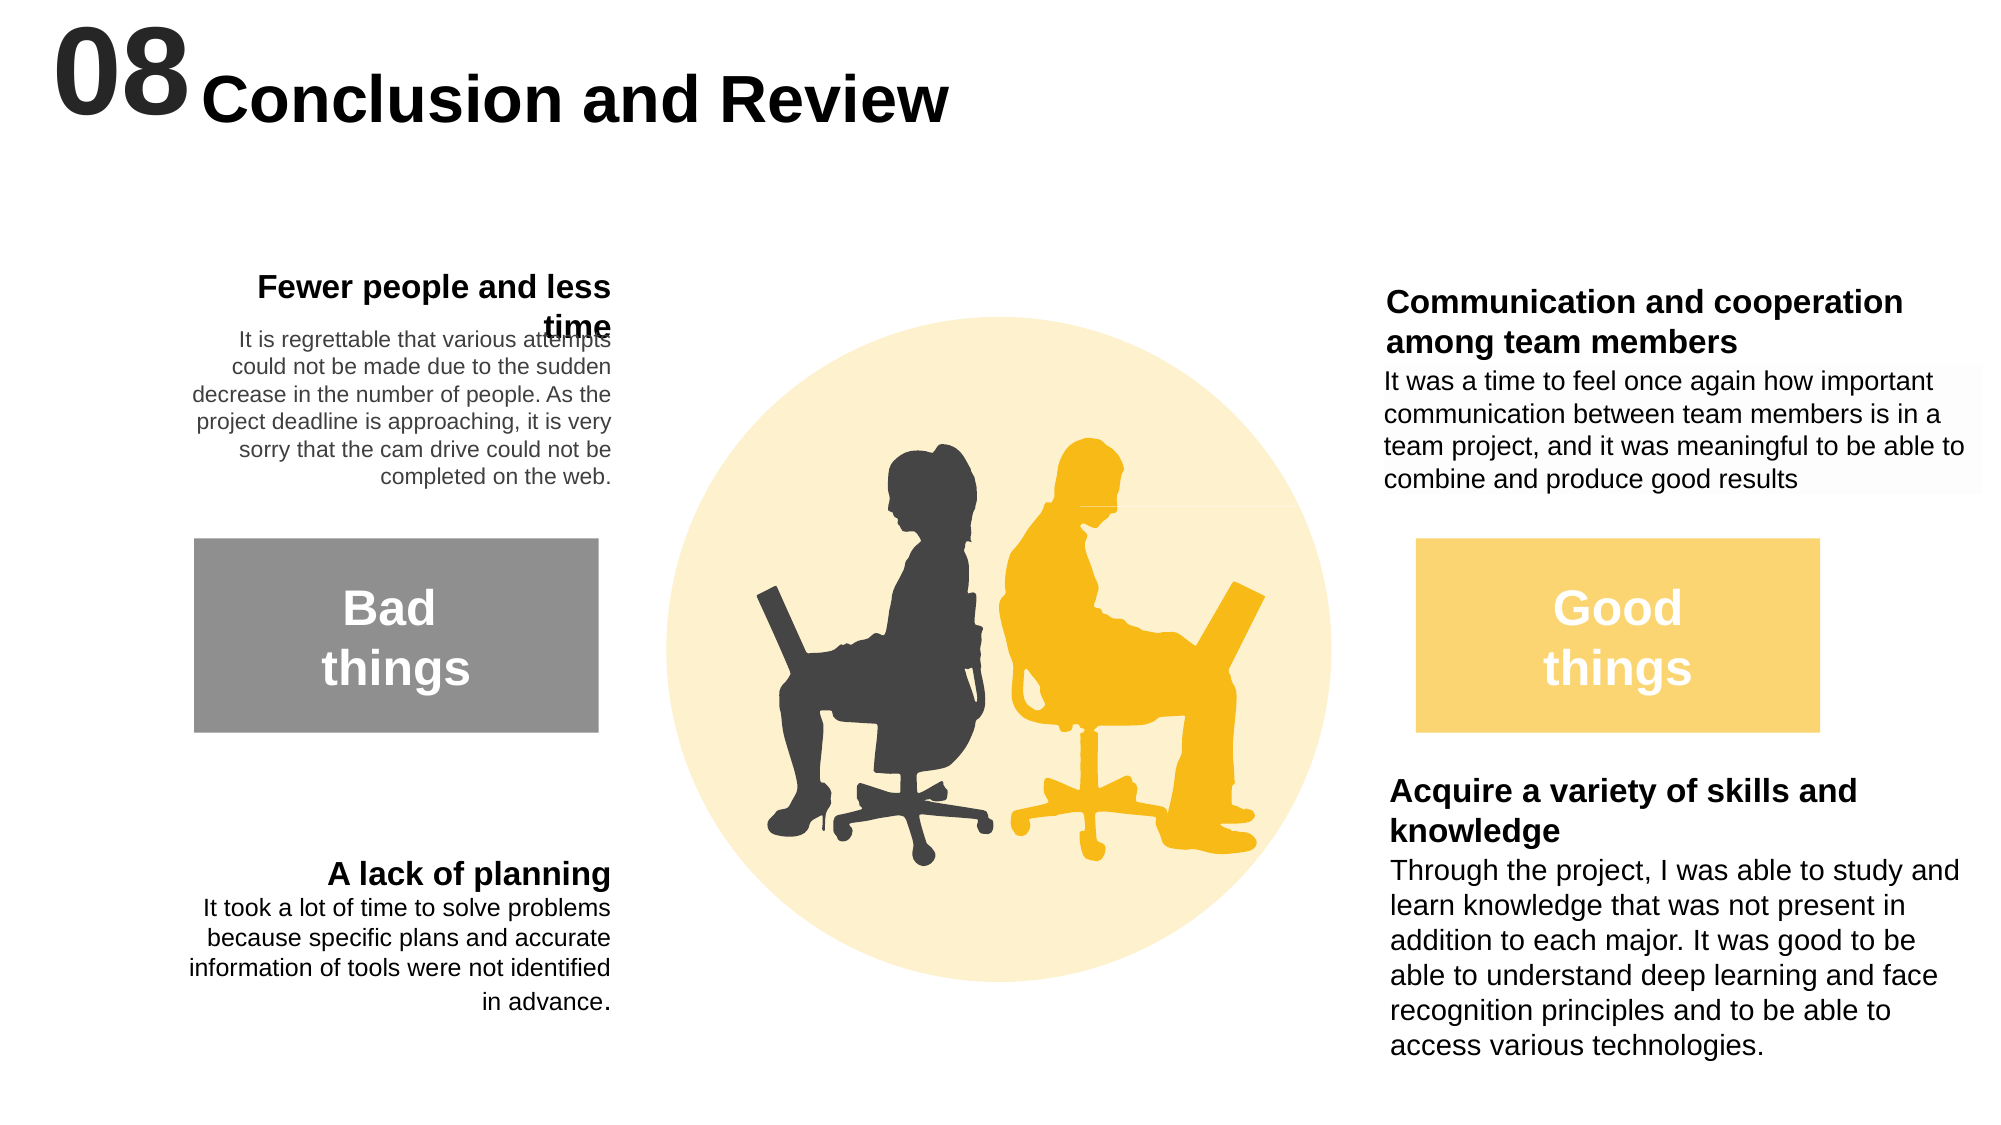

08
Conclusion and Review
Communication and cooperation among team members
Fewer people and less time
It is regrettable that various attempts could not be made due to the sudden decrease in the number of people. As the project deadline is approaching, it is very sorry that the cam drive could not be completed on the web.

It was a time to feel once again how important communication between team members is in a team project, and it was meaningful to be able to combine and produce good results

Bad
things
Good
 things
Acquire a variety of skills and knowledge
Through the project, I was able to study and learn knowledge that was not present in addition to each major. It was good to be able to understand deep learning and face recognition principles and to be able to access various technologies.
A lack of planning
It took a lot of time to solve problems because specific plans and accurate information of tools were not identified in advance.